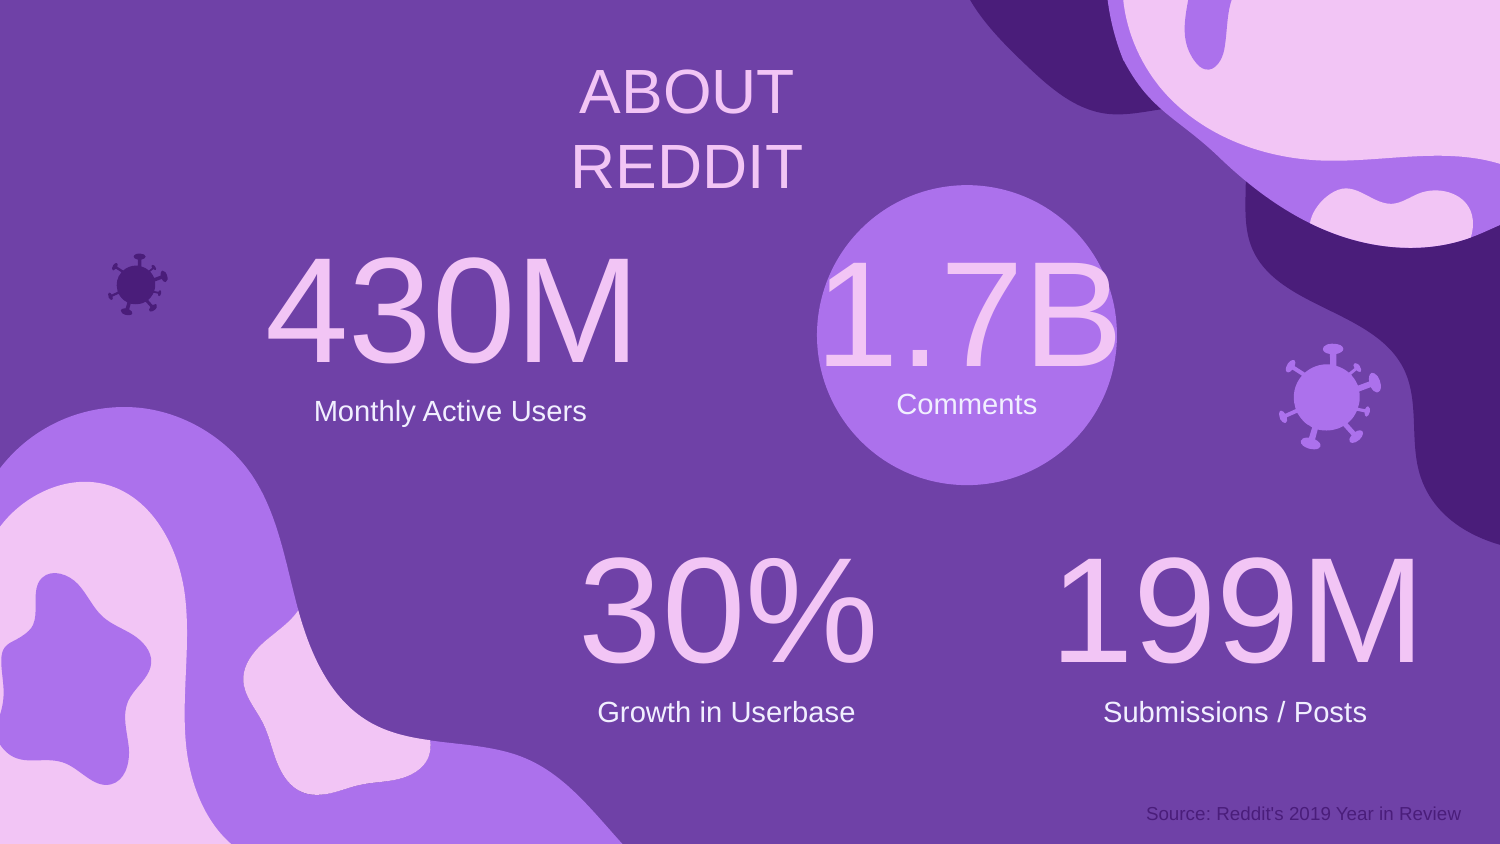

ABOUT REDDIT

# 430M
1.7B
Comments
Monthly Active Users
30%
199M
Growth in Userbase
Submissions / Posts
Source: Reddit's 2019 Year in Review